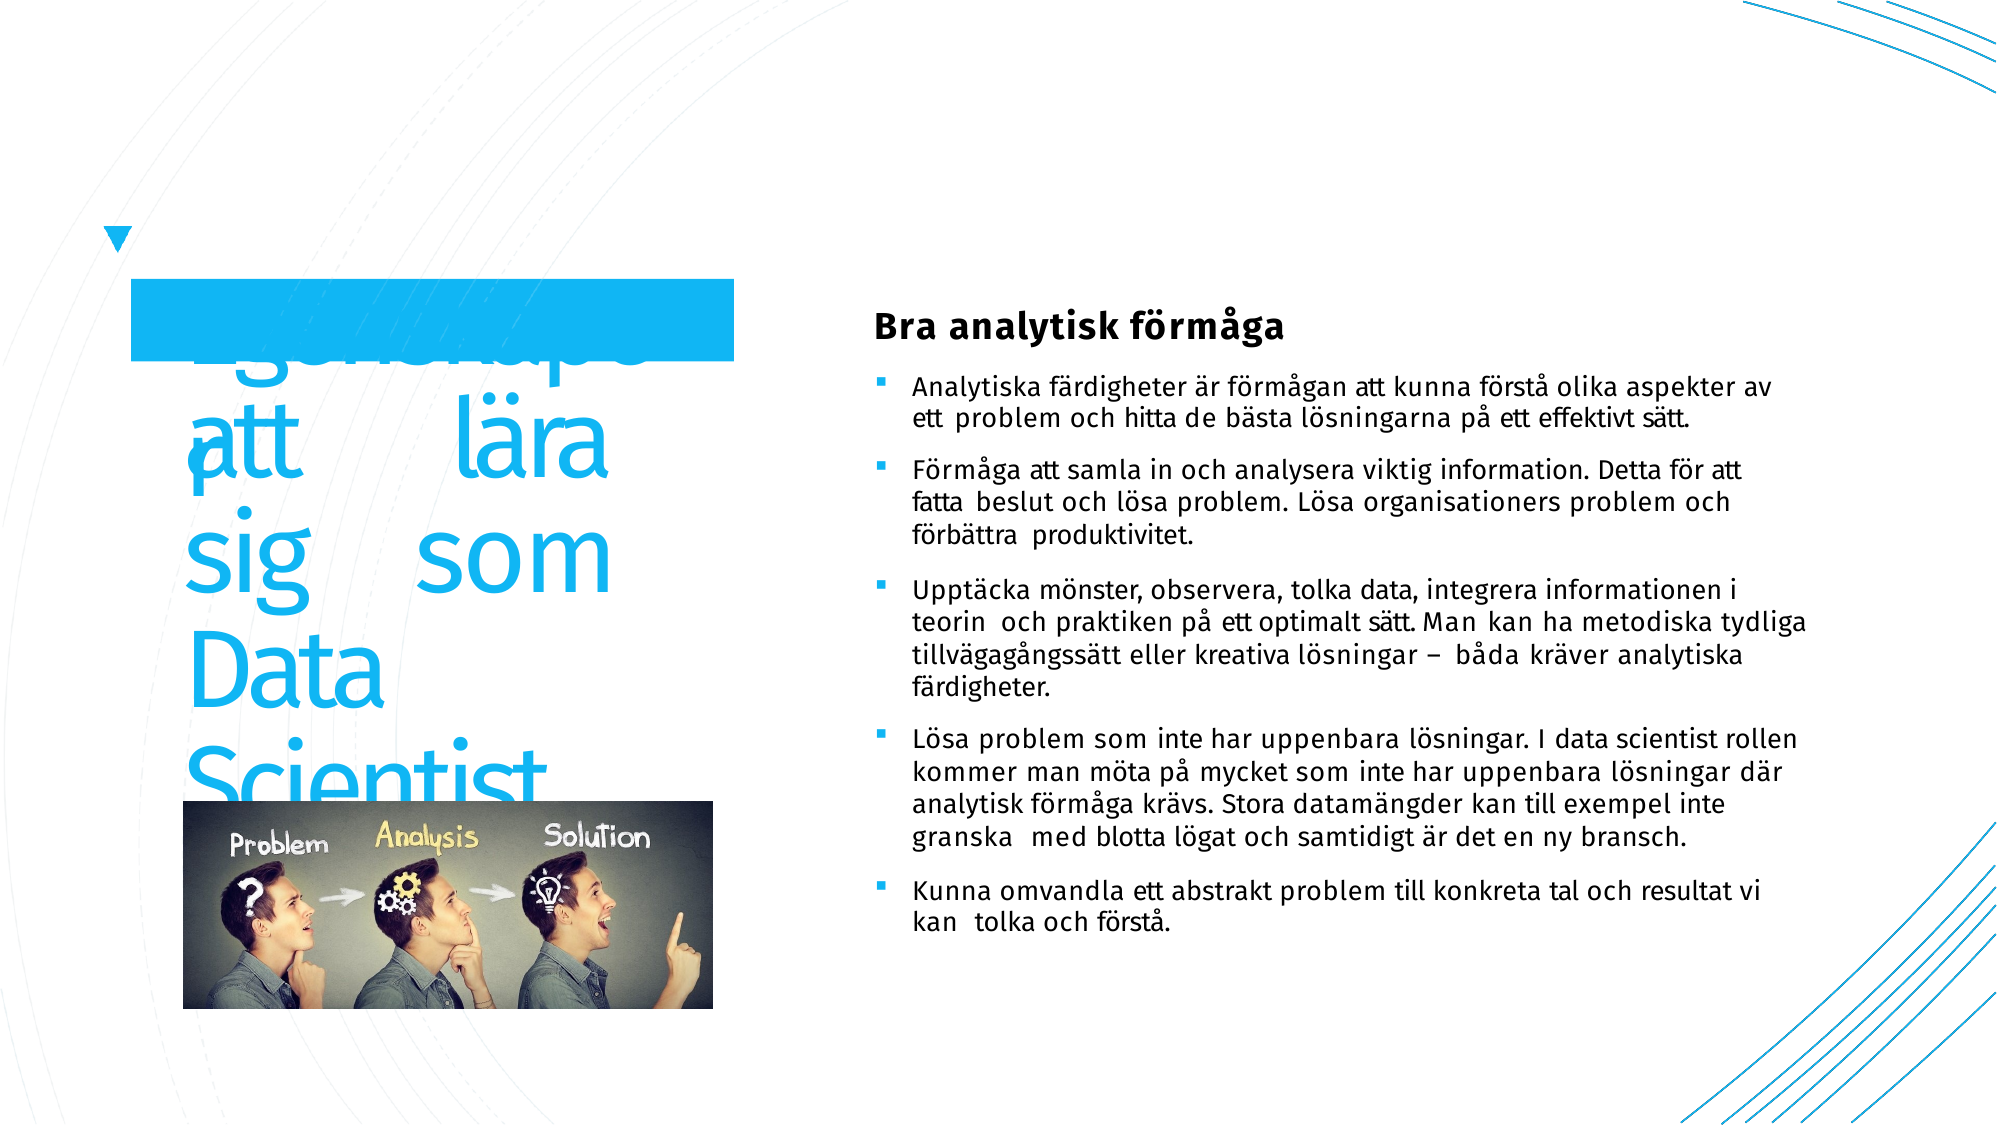

# Egenskaper

Bra analytisk förmåga
Analytiska färdigheter är förmågan att kunna förstå olika aspekter av ett  problem och hitta de bästa lösningarna på ett effektivt sätt.
Förmåga att samla in och analysera viktig information. Detta för att fatta  beslut och lösa problem. Lösa organisationers problem och förbättra  produktivitet.
Upptäcka mönster, observera, tolka data, integrera informationen i teorin  och praktiken på ett optimalt sätt. Man kan ha metodiska tydliga  tillvägagångssätt eller kreativa lösningar – båda kräver analytiska  färdigheter.
Lösa problem som inte har uppenbara lösningar. I data scientist rollen  kommer man möta på mycket som inte har uppenbara lösningar där  analytisk förmåga krävs. Stora datamängder kan till exempel inte granska  med blotta lögat och samtidigt är det en ny bransch.
Kunna omvandla ett abstrakt problem till konkreta tal och resultat vi kan  tolka och förstå.
att lära sig  som Data  Scientist